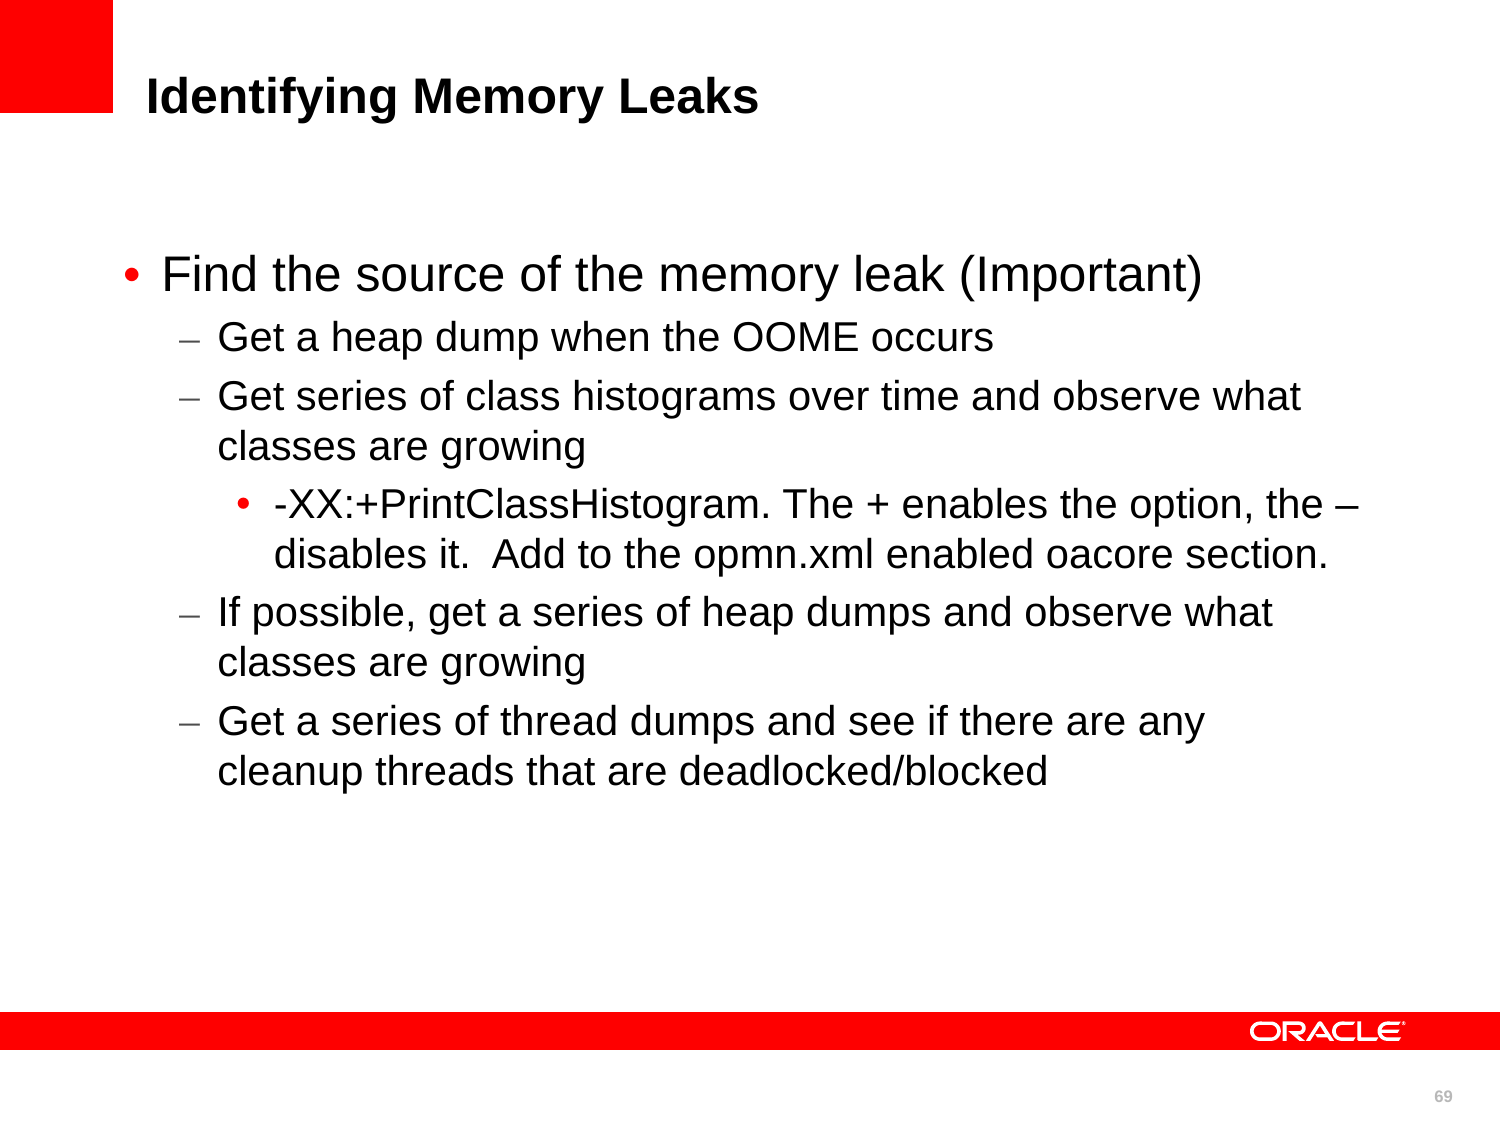

# Identifying Memory Leaks
Find the source of the memory leak (Important)
Get a heap dump when the OOME occurs
Get series of class histograms over time and observe what classes are growing
-XX:+PrintClassHistogram. The + enables the option, the – disables it.  Add to the opmn.xml enabled oacore section.
If possible, get a series of heap dumps and observe what classes are growing
Get a series of thread dumps and see if there are any cleanup threads that are deadlocked/blocked